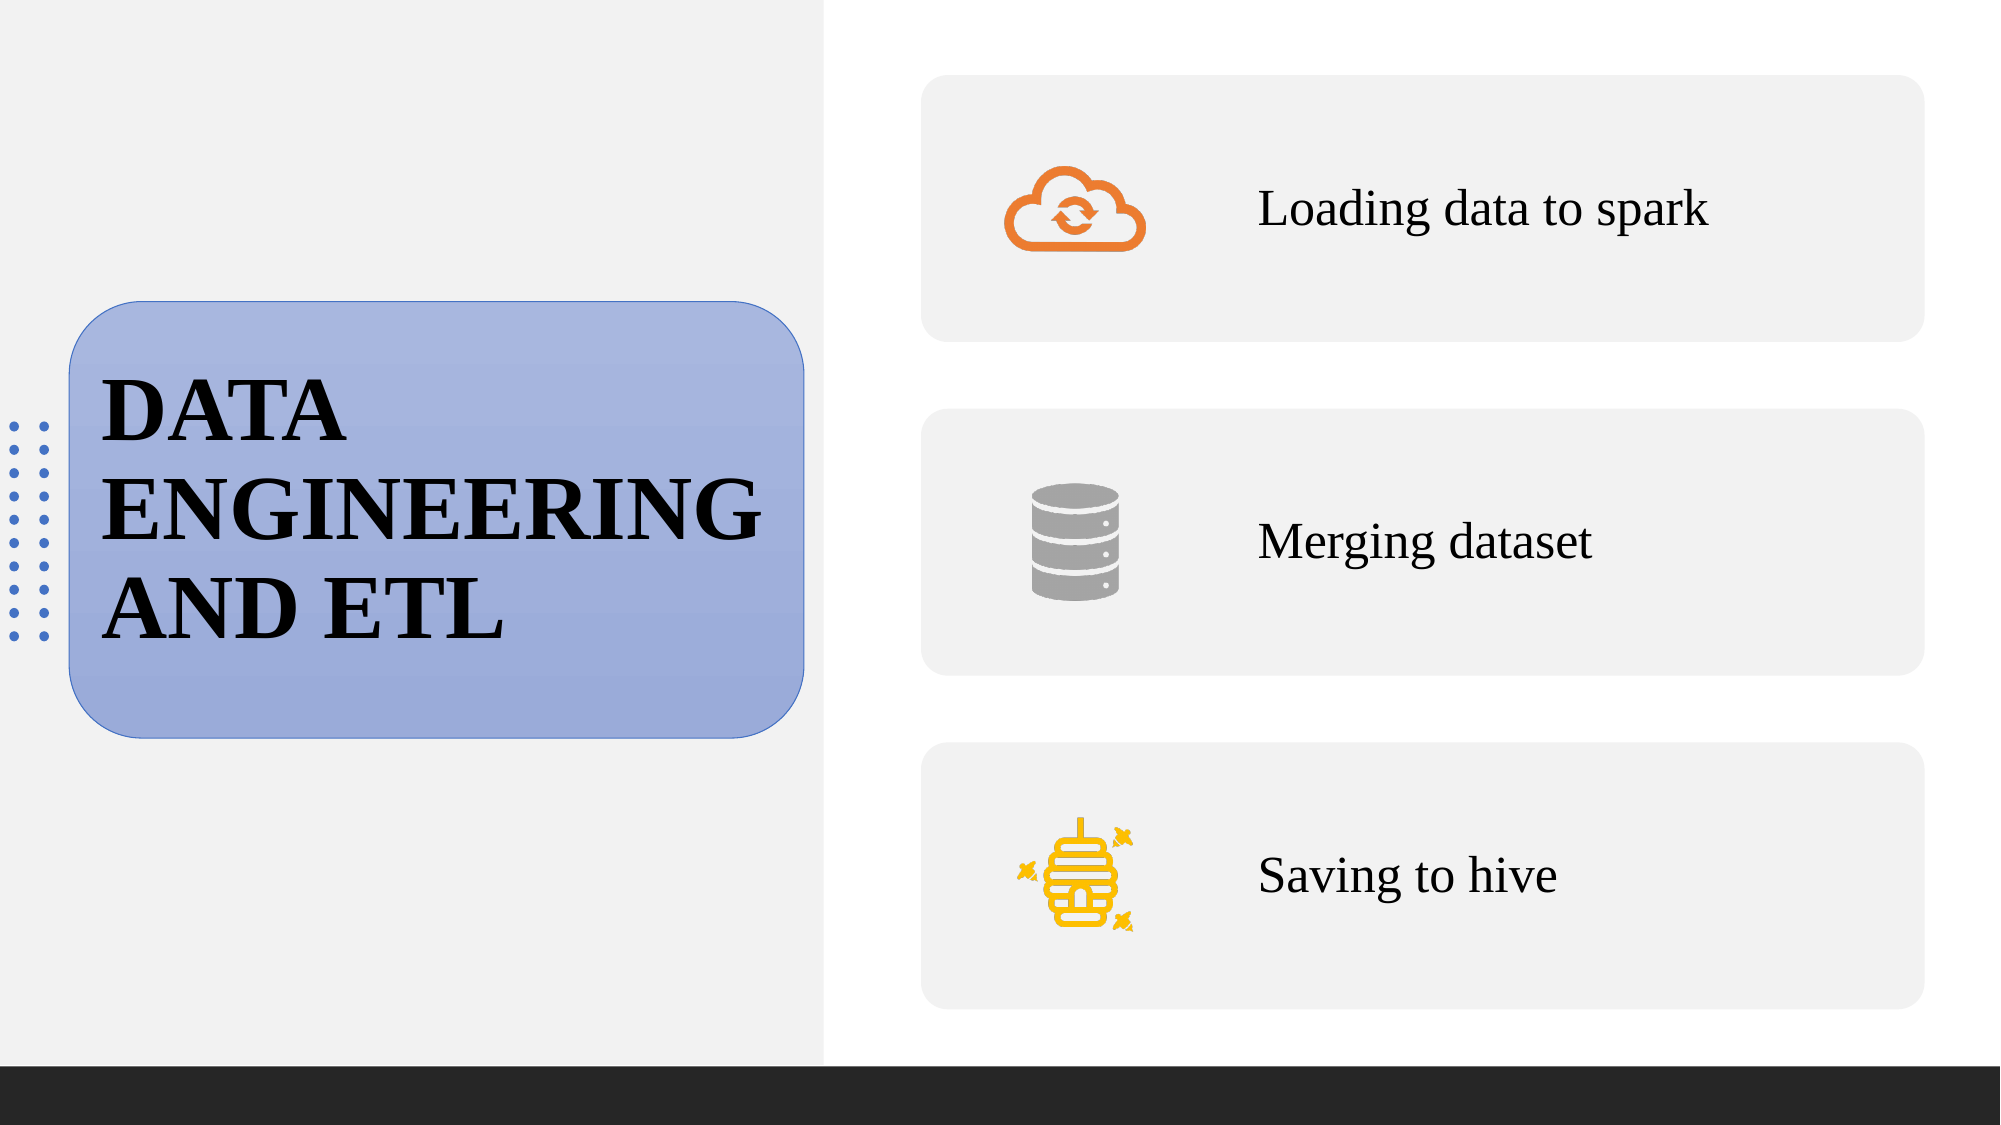

Loading data to spark
Merging dataset
Saving to hive
# DATA ENGINEERING AND ETL